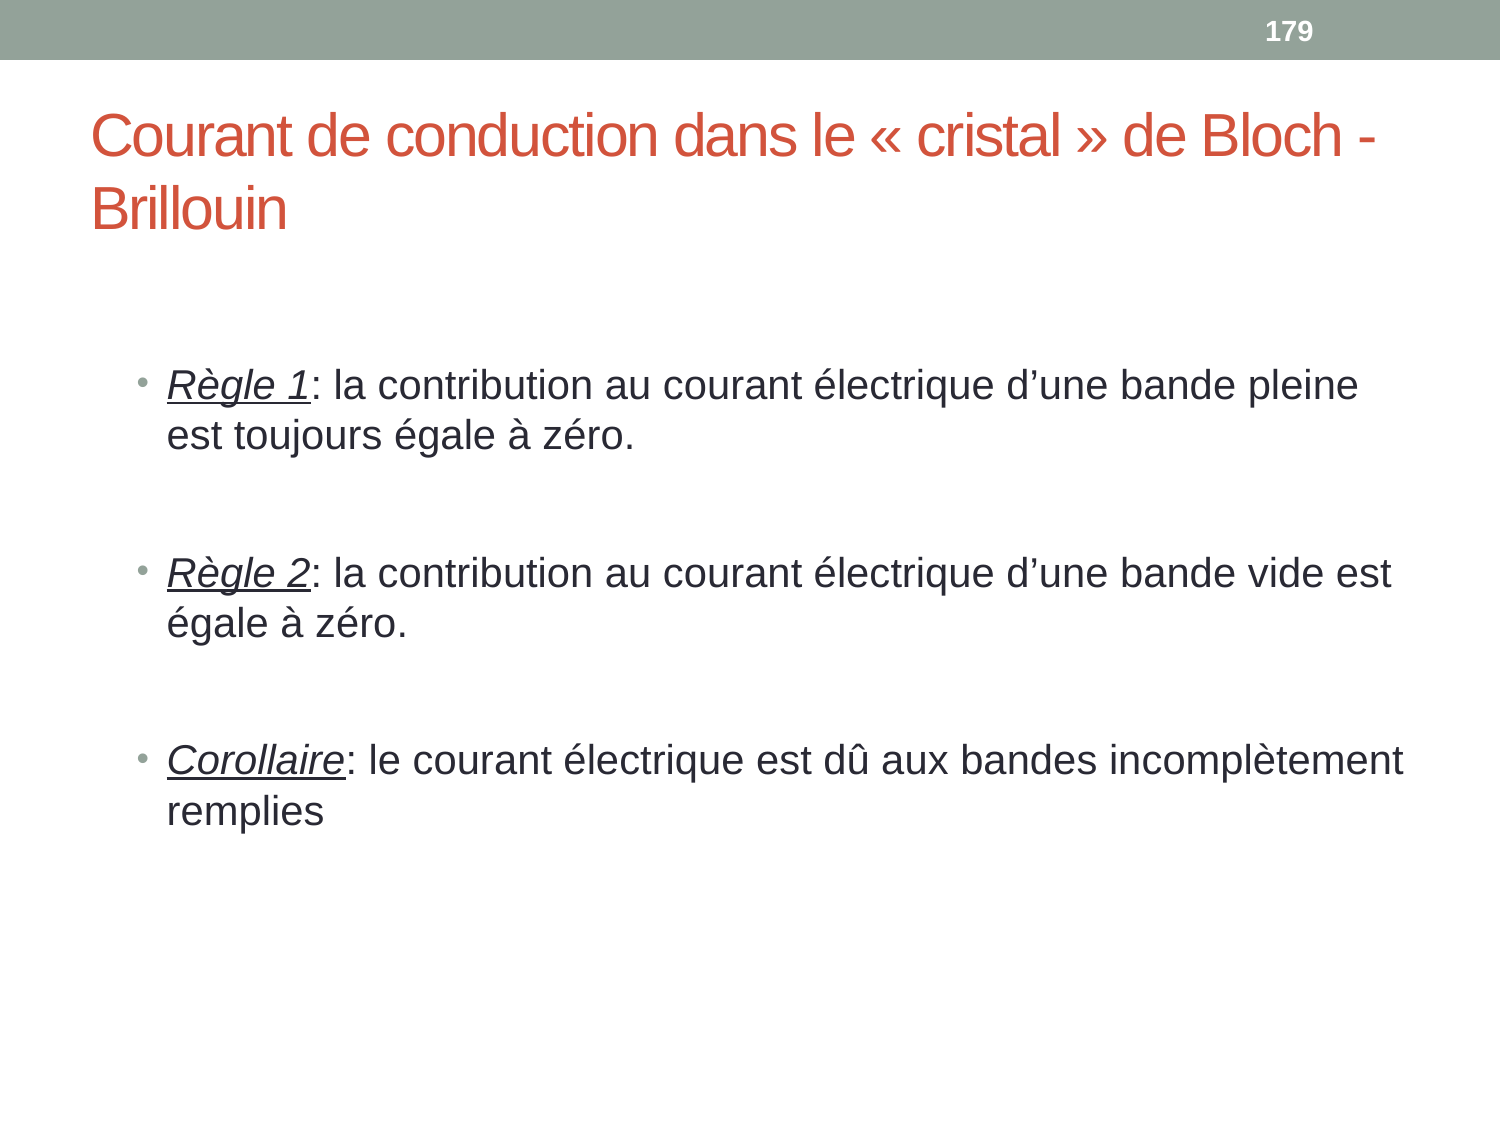

179
# Courant de conduction dans le « cristal » de Bloch - Brillouin
Règle 1: la contribution au courant électrique d’une bande pleine est toujours égale à zéro.

Règle 2: la contribution au courant électrique d’une bande vide est égale à zéro.

Corollaire: le courant électrique est dû aux bandes incomplètement remplies